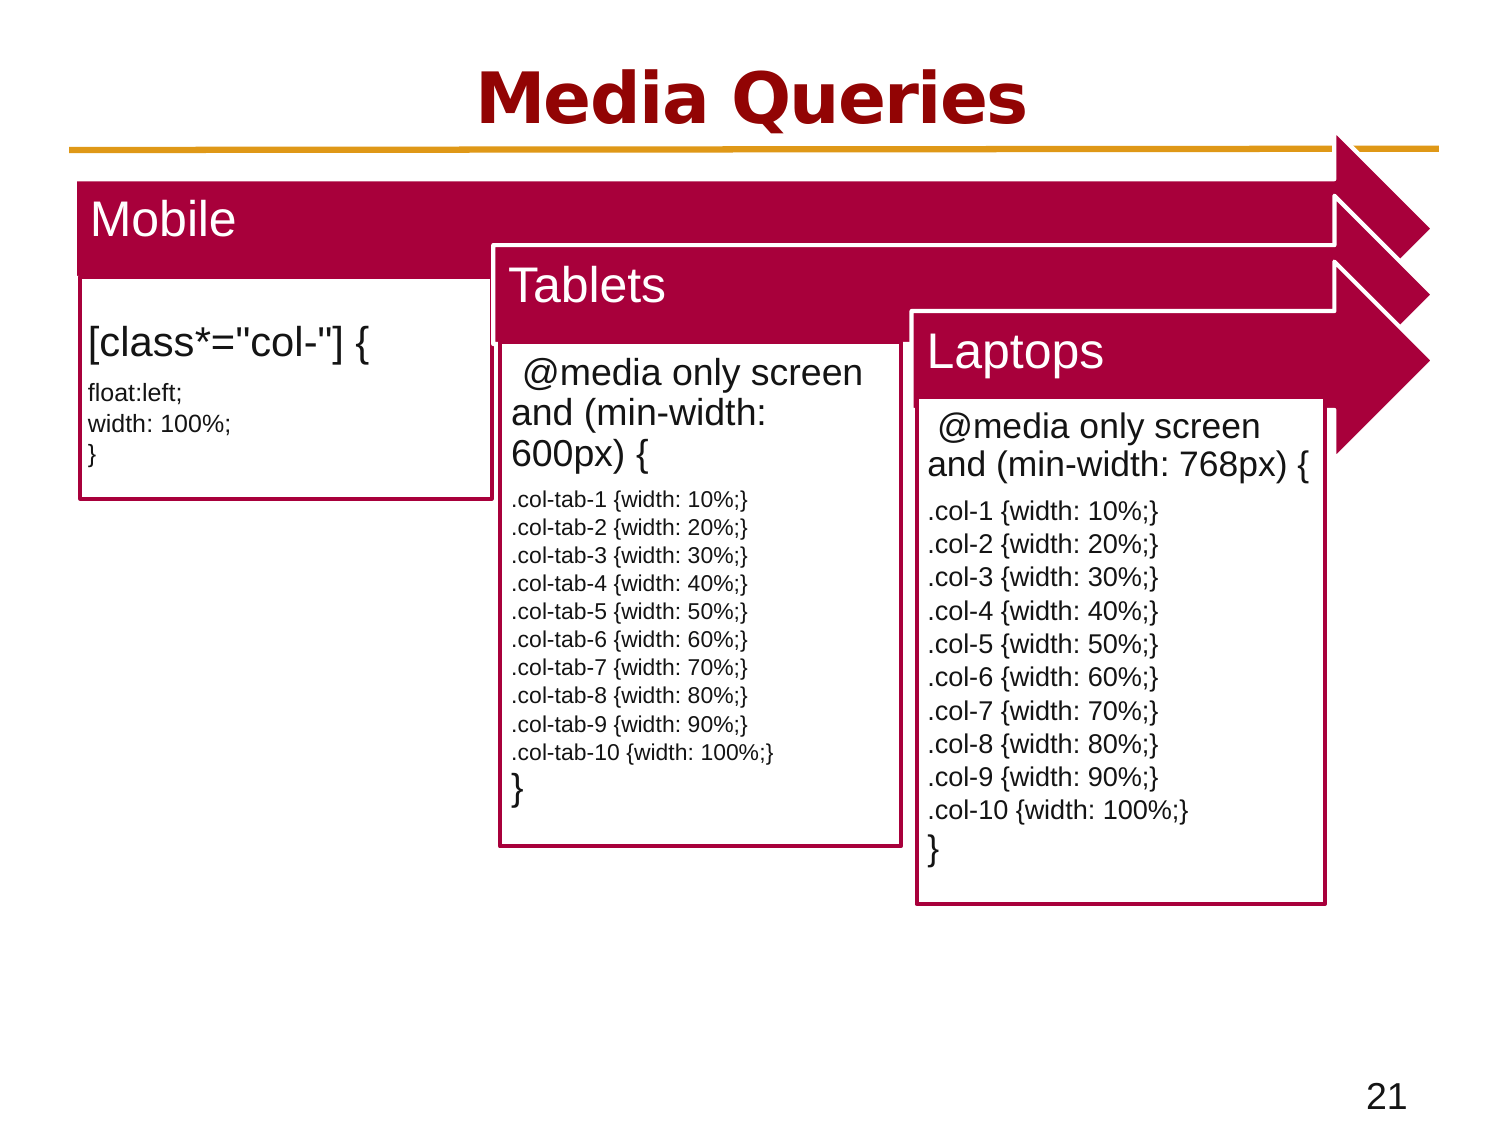

# Media Queries
Mobile

[class*="col-"] {
float:left;
width: 100%;
}
Tablets
 @media only screen and (min-width: 600px) {
.col-tab-1 {width: 10%;}
.col-tab-2 {width: 20%;}
.col-tab-3 {width: 30%;}
.col-tab-4 {width: 40%;}
.col-tab-5 {width: 50%;}
.col-tab-6 {width: 60%;}
.col-tab-7 {width: 70%;}
.col-tab-8 {width: 80%;}
.col-tab-9 {width: 90%;}
.col-tab-10 {width: 100%;}
}
Laptops
 @media only screen and (min-width: 768px) {
.col-1 {width: 10%;}
.col-2 {width: 20%;}
.col-3 {width: 30%;}
.col-4 {width: 40%;}
.col-5 {width: 50%;}
.col-6 {width: 60%;}
.col-7 {width: 70%;}
.col-8 {width: 80%;}
.col-9 {width: 90%;}
.col-10 {width: 100%;}
}